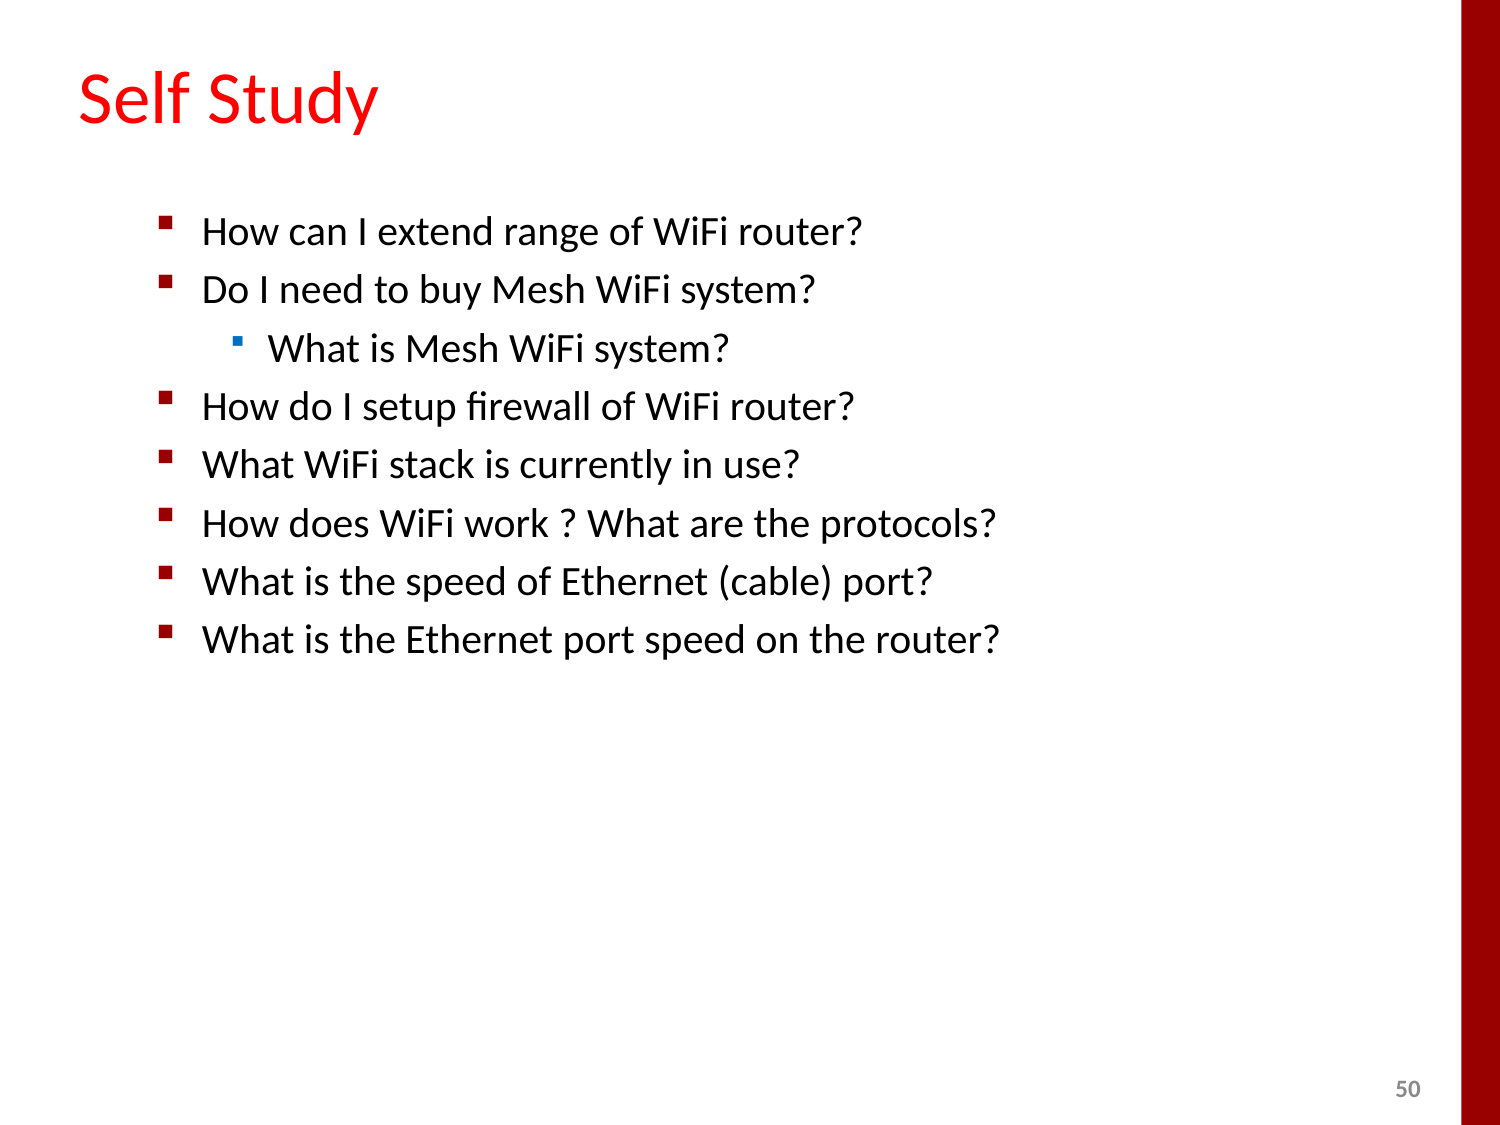

# Self Study
How can I extend range of WiFi router?
Do I need to buy Mesh WiFi system?
What is Mesh WiFi system?
How do I setup firewall of WiFi router?
What WiFi stack is currently in use?
How does WiFi work ? What are the protocols?
What is the speed of Ethernet (cable) port?
What is the Ethernet port speed on the router?